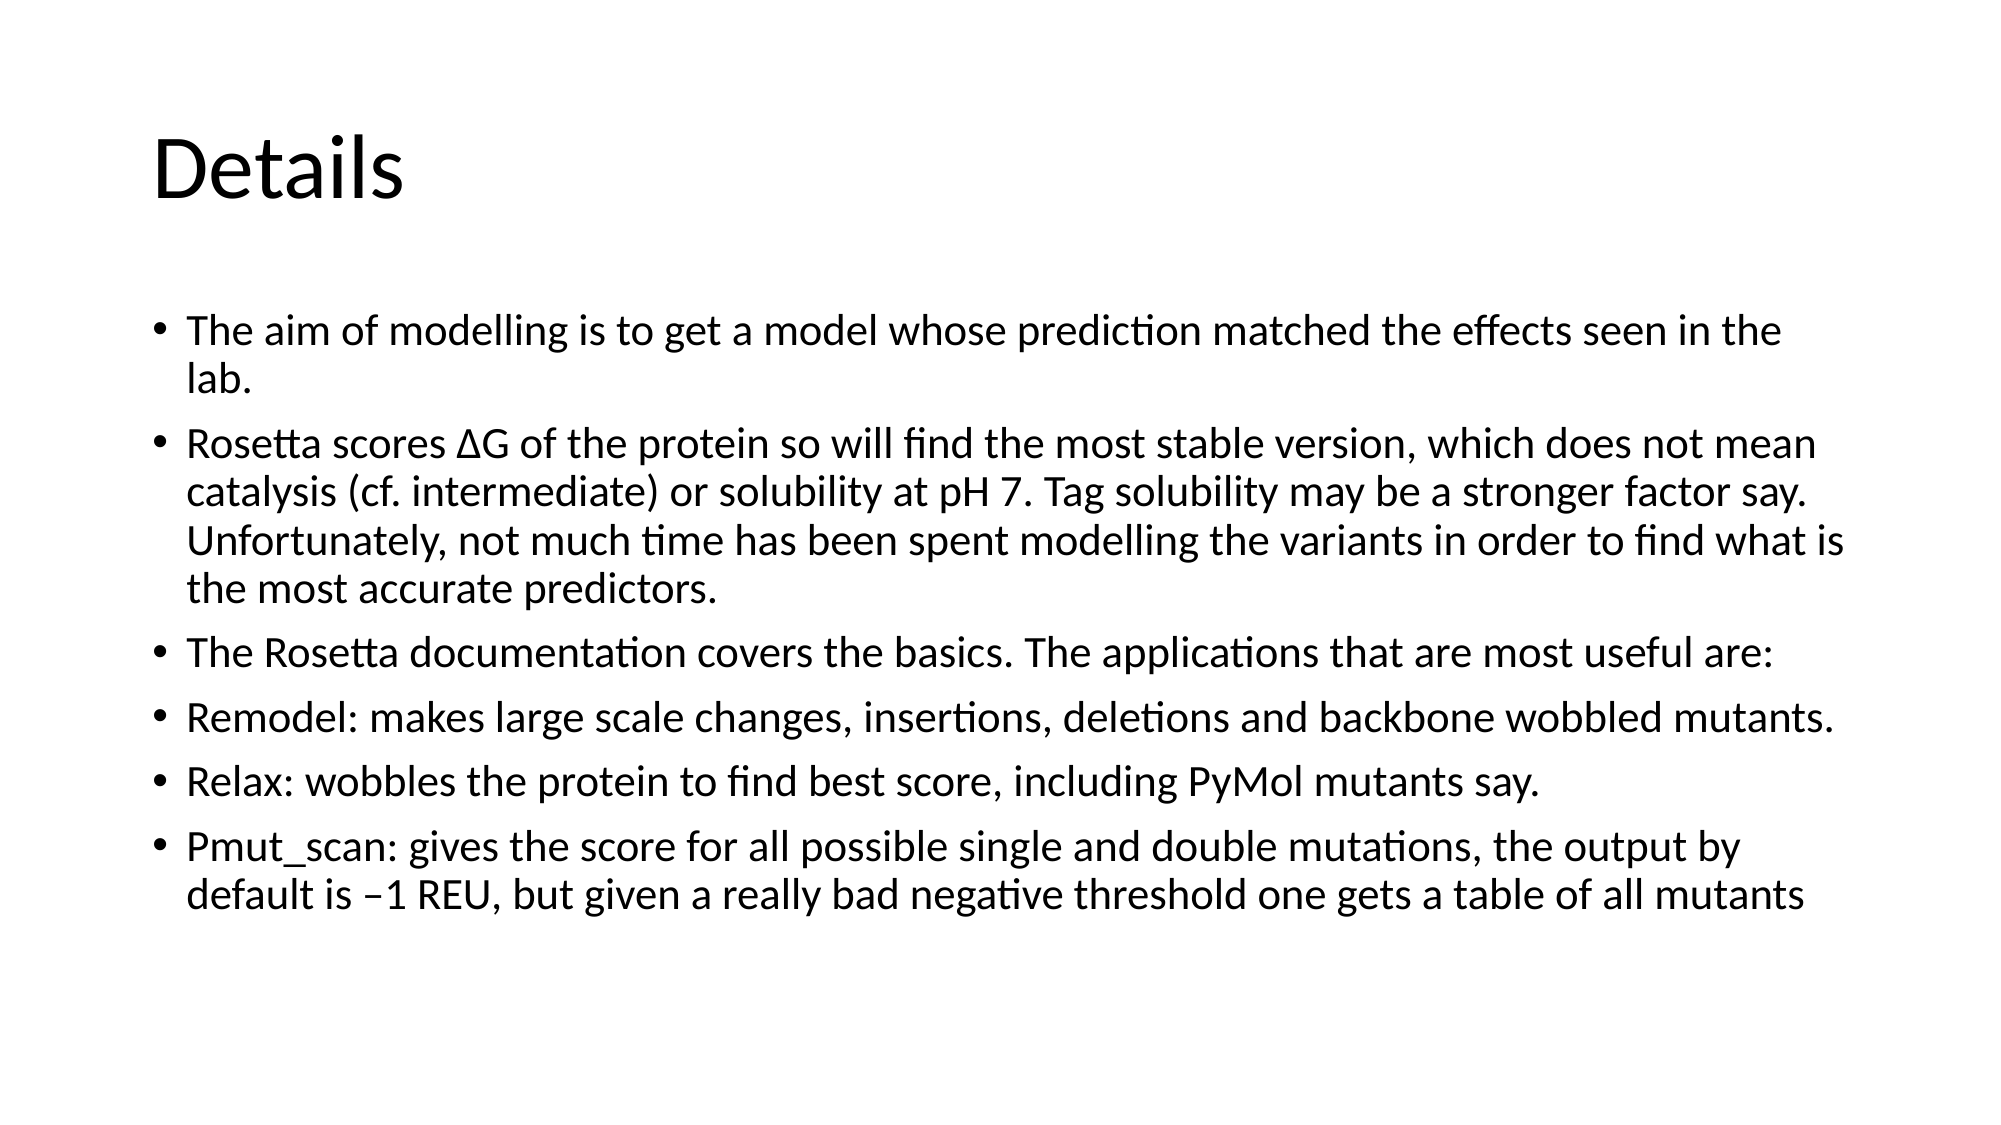

# Details
The aim of modelling is to get a model whose prediction matched the effects seen in the lab.
Rosetta scores ∆G of the protein so will find the most stable version, which does not mean catalysis (cf. intermediate) or solubility at pH 7. Tag solubility may be a stronger factor say. Unfortunately, not much time has been spent modelling the variants in order to find what is the most accurate predictors.
The Rosetta documentation covers the basics. The applications that are most useful are:
Remodel: makes large scale changes, insertions, deletions and backbone wobbled mutants.
Relax: wobbles the protein to find best score, including PyMol mutants say.
Pmut_scan: gives the score for all possible single and double mutations, the output by default is –1 REU, but given a really bad negative threshold one gets a table of all mutants